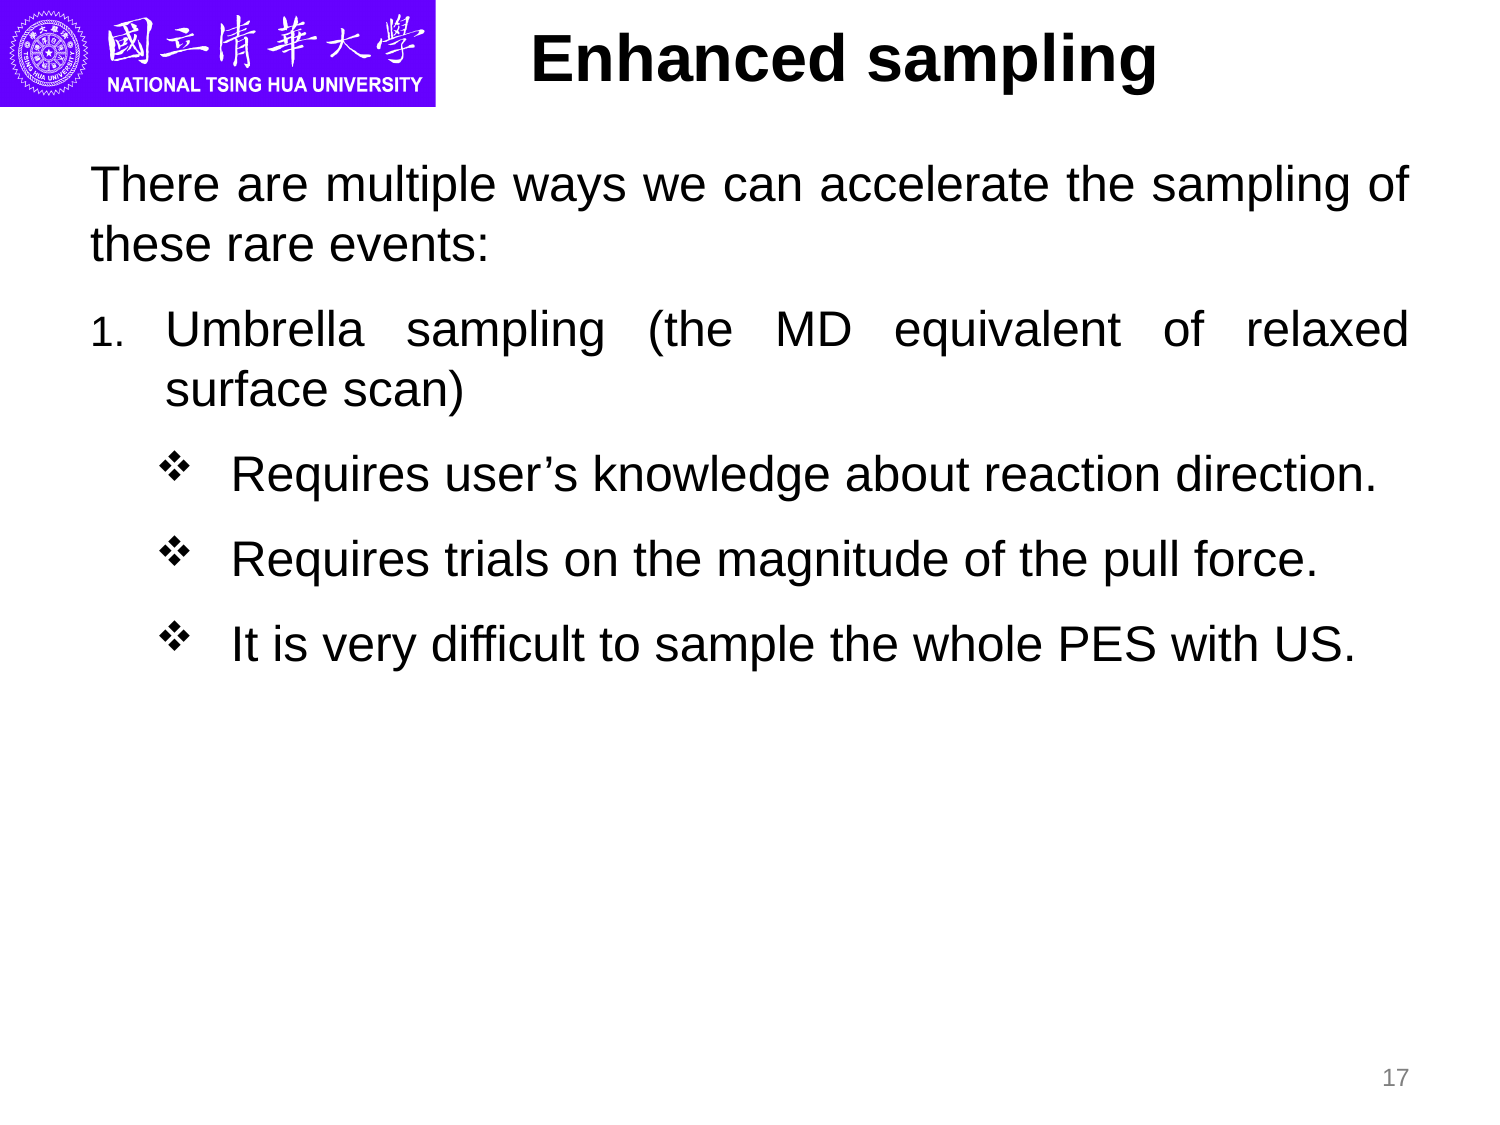

# Enhanced sampling
There are multiple ways we can accelerate the sampling of these rare events:
Umbrella sampling (the MD equivalent of relaxed surface scan)
Requires user’s knowledge about reaction direction.
Requires trials on the magnitude of the pull force.
It is very difficult to sample the whole PES with US.
17